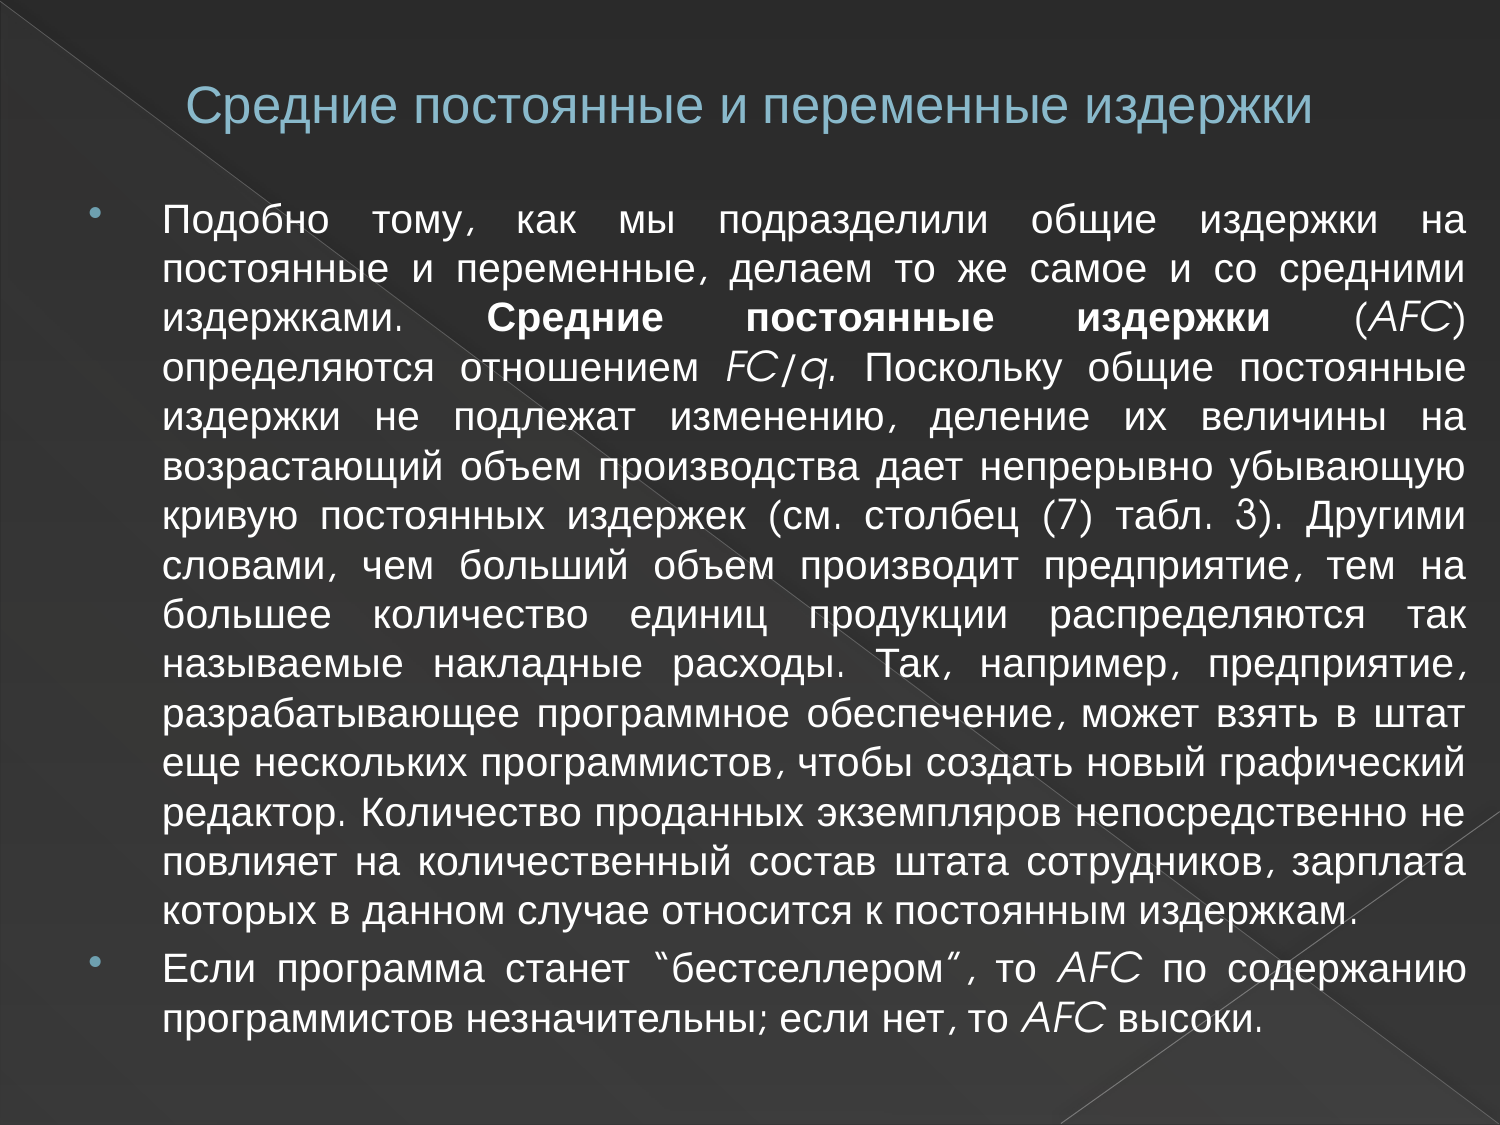

# Средние постоянные и переменные издержки
Подобно тому, как мы подразделили общие издержки на постоянные и переменные, делаем то же самое и со средними издержками. Средние постоянные издержки (AFC) определяются отношением FC/q. Поскольку общие постоянные издержки не подлежат изменению, деление их величины на возрастающий объем производства дает непрерывно убывающую кривую постоянных издержек (см. столбец (7) табл. 3). Другими словами, чем больший объем производит предприятие, тем на большее количество единиц продукции распределяются так называемые накладные расходы. Так, например, предприятие, разрабатывающее программное обеспечение, может взять в штат еще нескольких программистов, чтобы создать новый графический редактор. Количество проданных экземпляров непосредственно не повлияет на количественный состав штата сотрудников, зарплата которых в данном случае относится к постоянным издержкам.
Если программа станет “бестселлером”, то AFC по содержанию программистов незначительны; если нет, то AFC высоки.